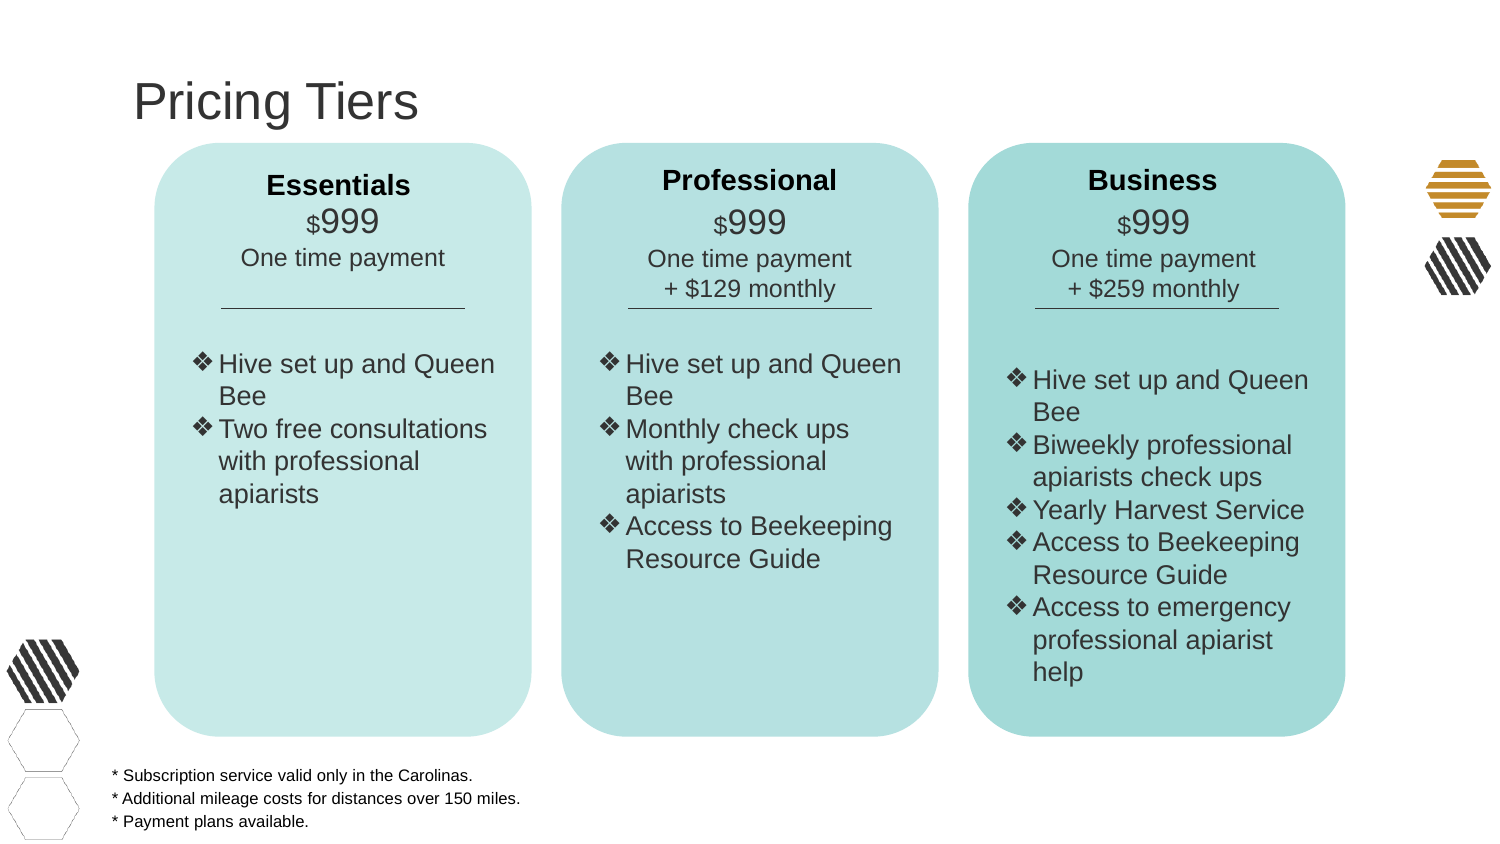

# Pricing Tiers
Hive set up and Queen Bee
Two free consultations with professional apiarists

Essentials

$999
One time payment

Hive set up and Queen Bee
Monthly check ups with professional apiarists
Access to Beekeeping Resource Guide

Professional

$999
One time payment
+ $129 monthly

Hive set up and Queen Bee
Biweekly professional apiarists check ups
Yearly Harvest Service
Access to Beekeeping Resource Guide
Access to emergency professional apiarist help

Business

$999
One time payment
+ $259 monthly

* Subscription service valid only in the Carolinas.
* Additional mileage costs for distances over 150 miles.
* Payment plans available.